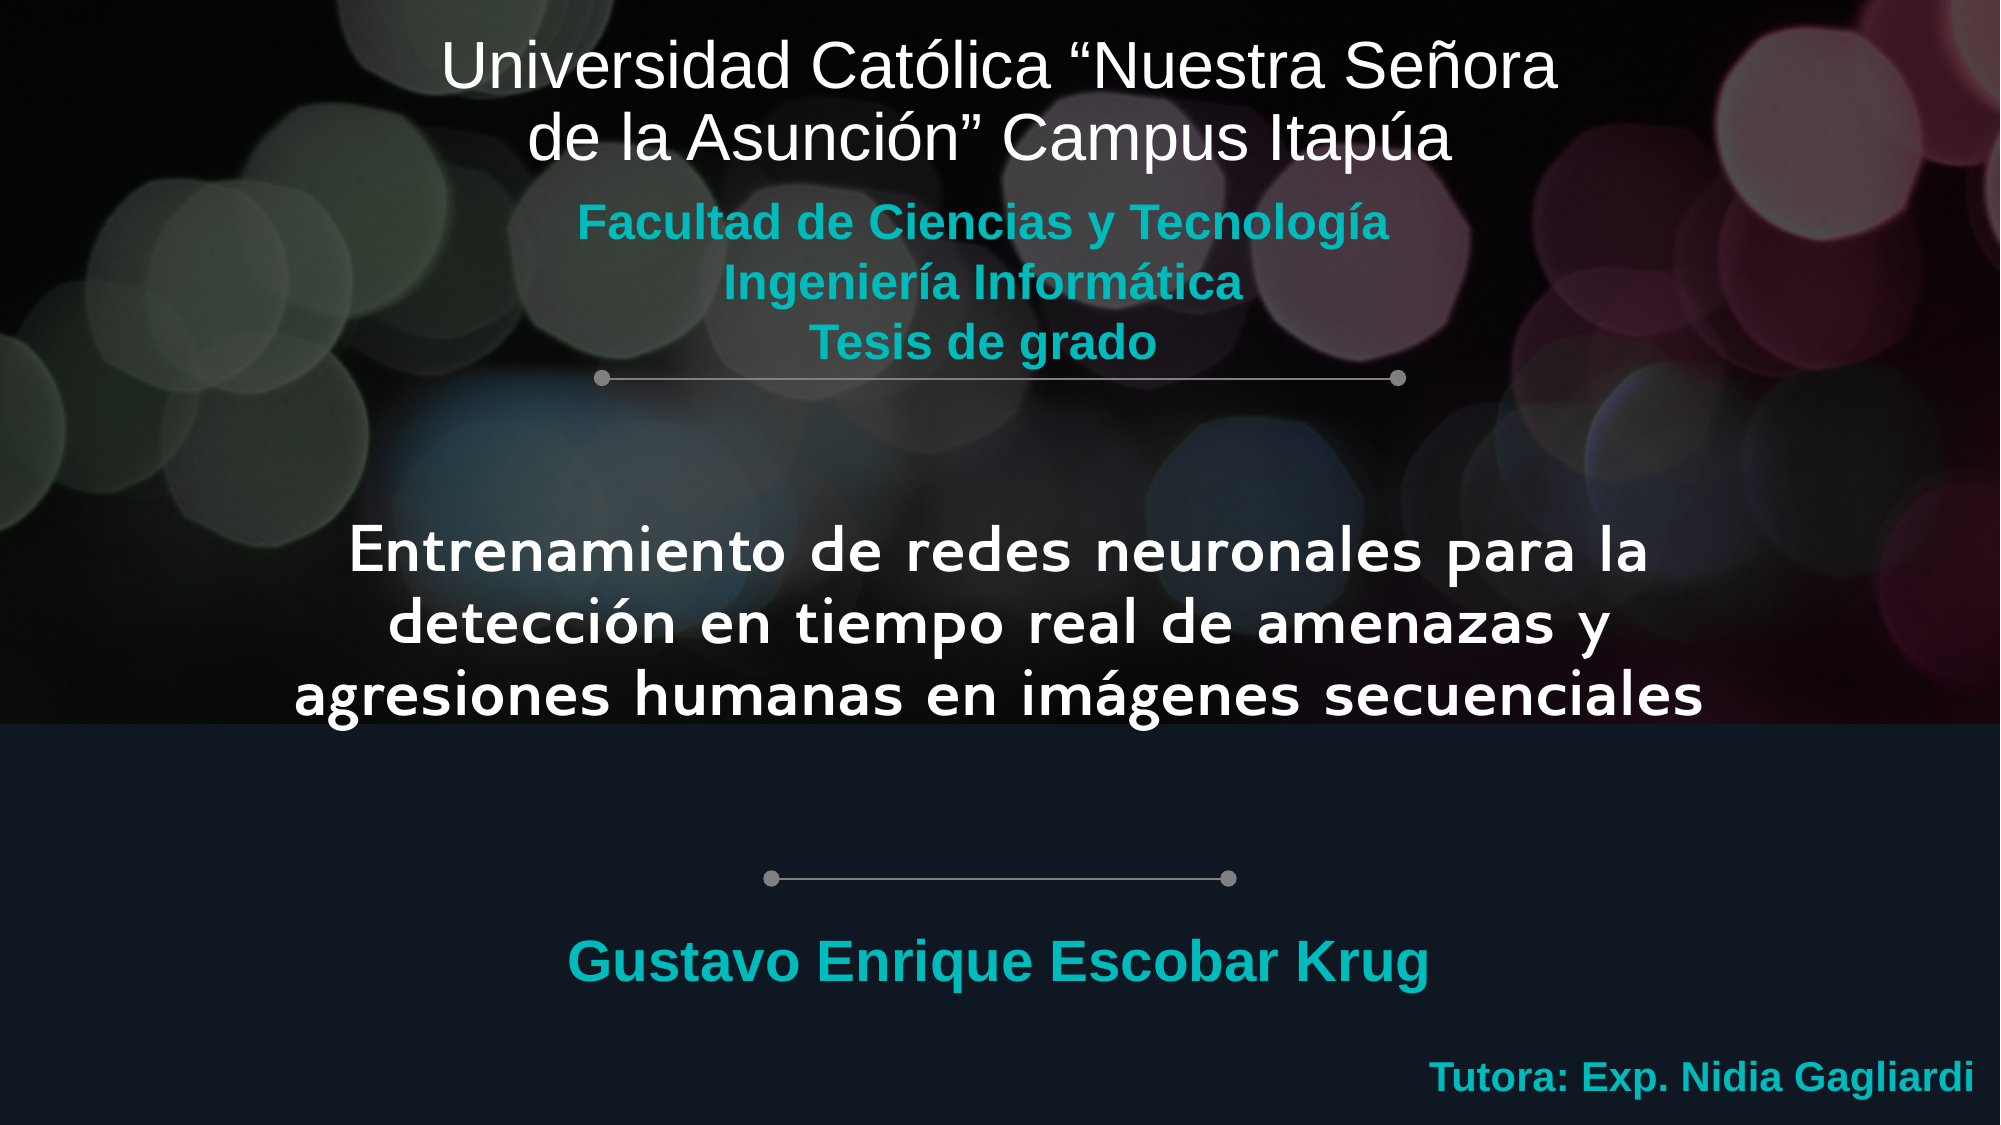

Universidad Católica “Nuestra Señora de la Asunción” Campus Itapúa

Facultad de Ciencias y Tecnología
Ingeniería Informática
Tesis de grado

# Entrenamiento de redes neuronales para la detección en tiempo real de amenazas y agresiones humanas en imágenes secuenciales
Gustavo Enrique Escobar Krug
Tutora: Exp. Nidia Gagliardi